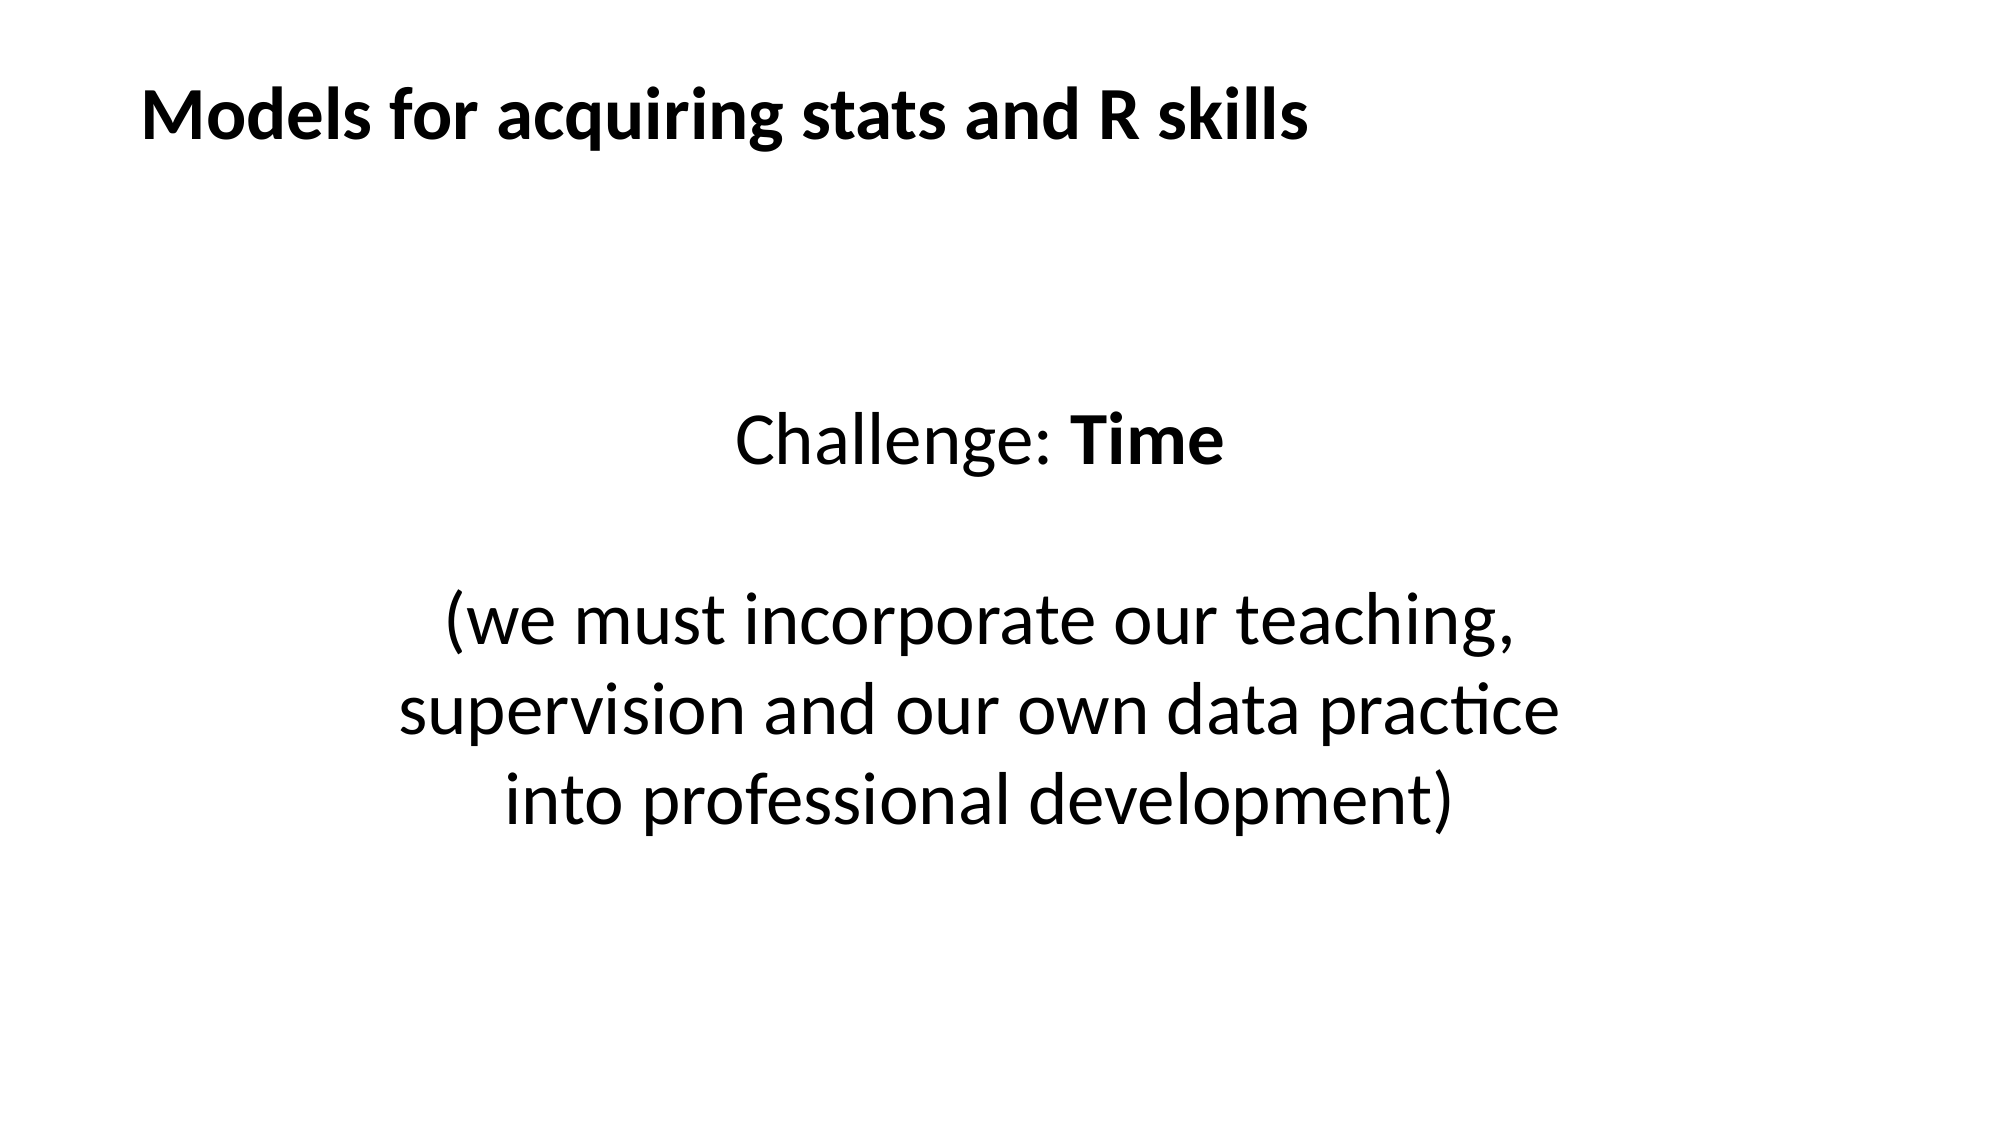

Models for acquiring stats and R skills
Challenge: Time

(we must incorporate our teaching, supervision and our own data practice into professional development)